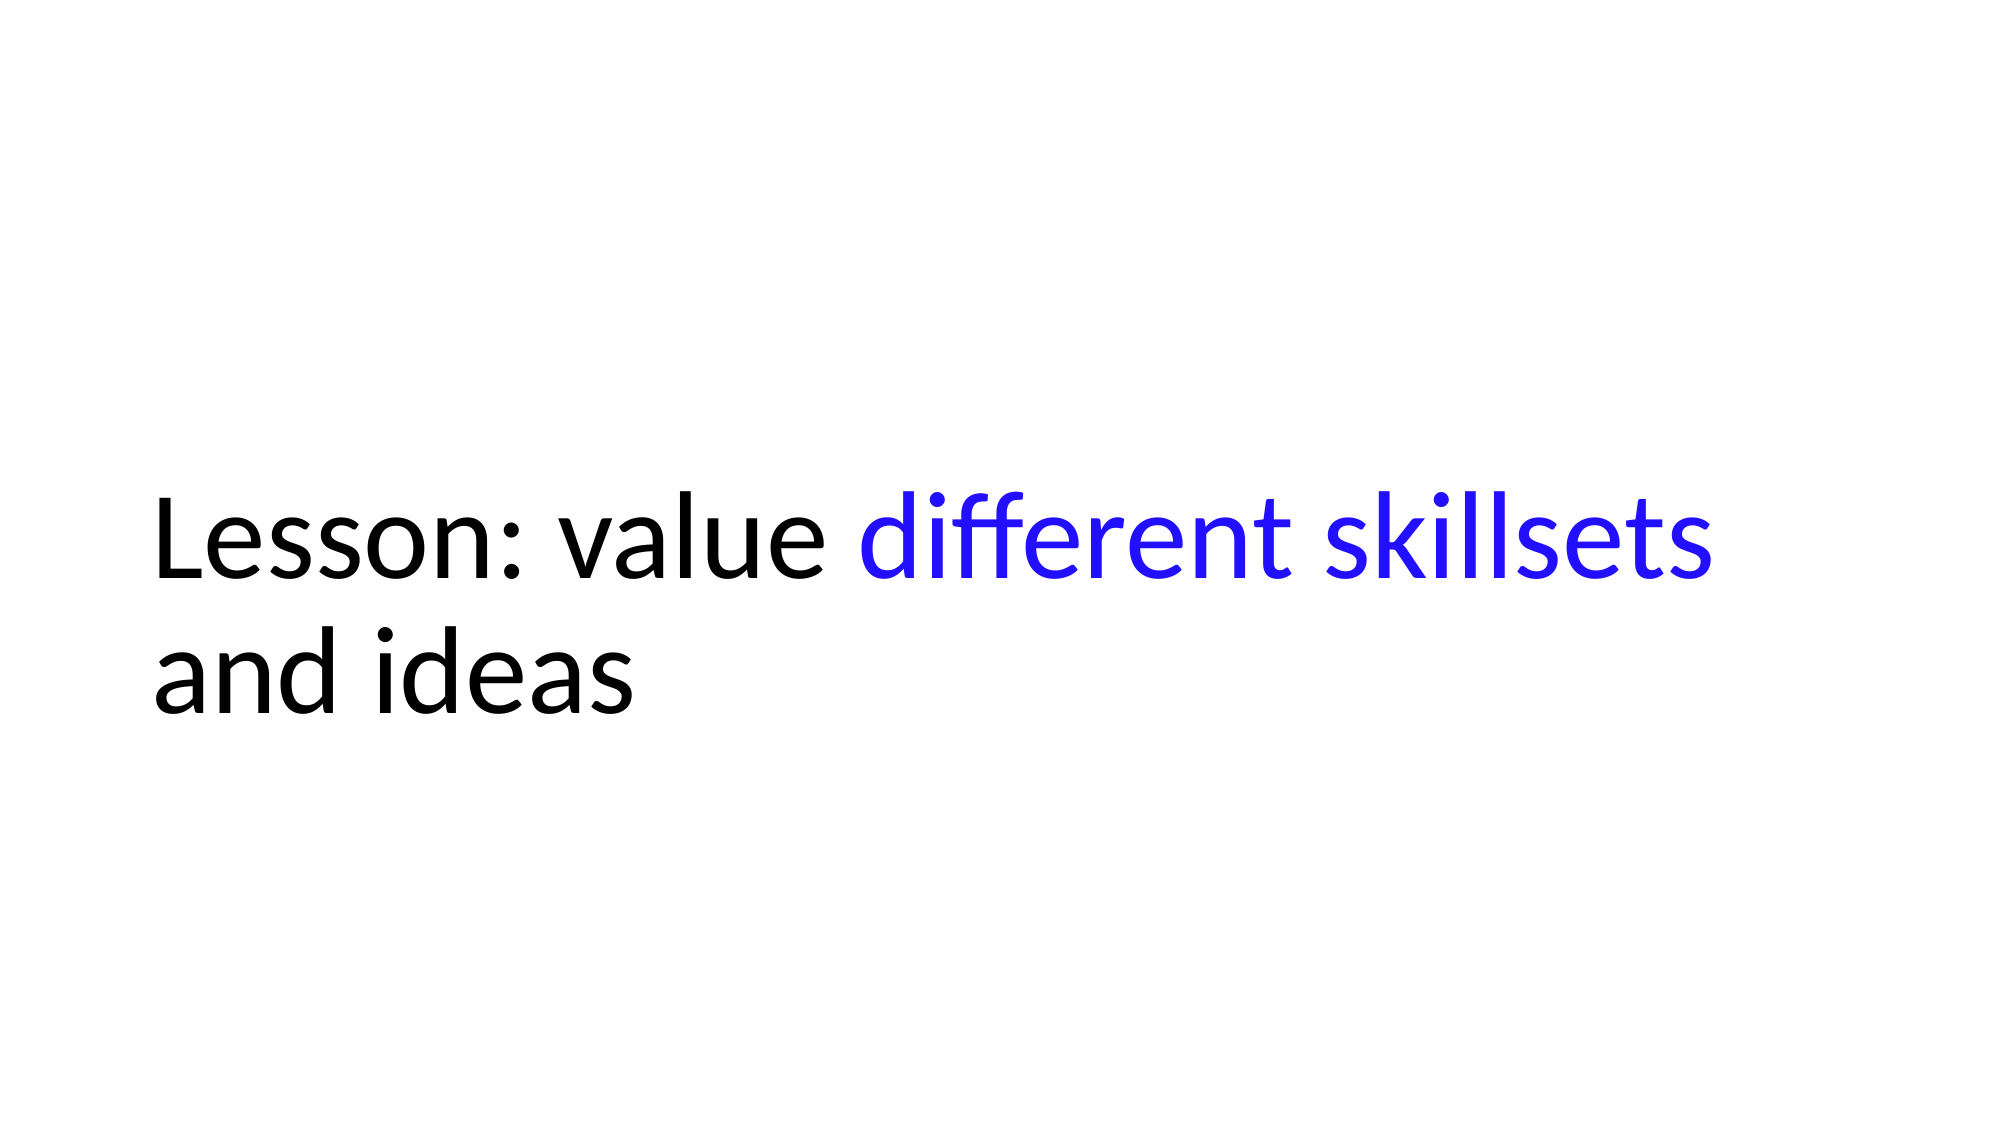

# Lesson: value different skillsets and ideas